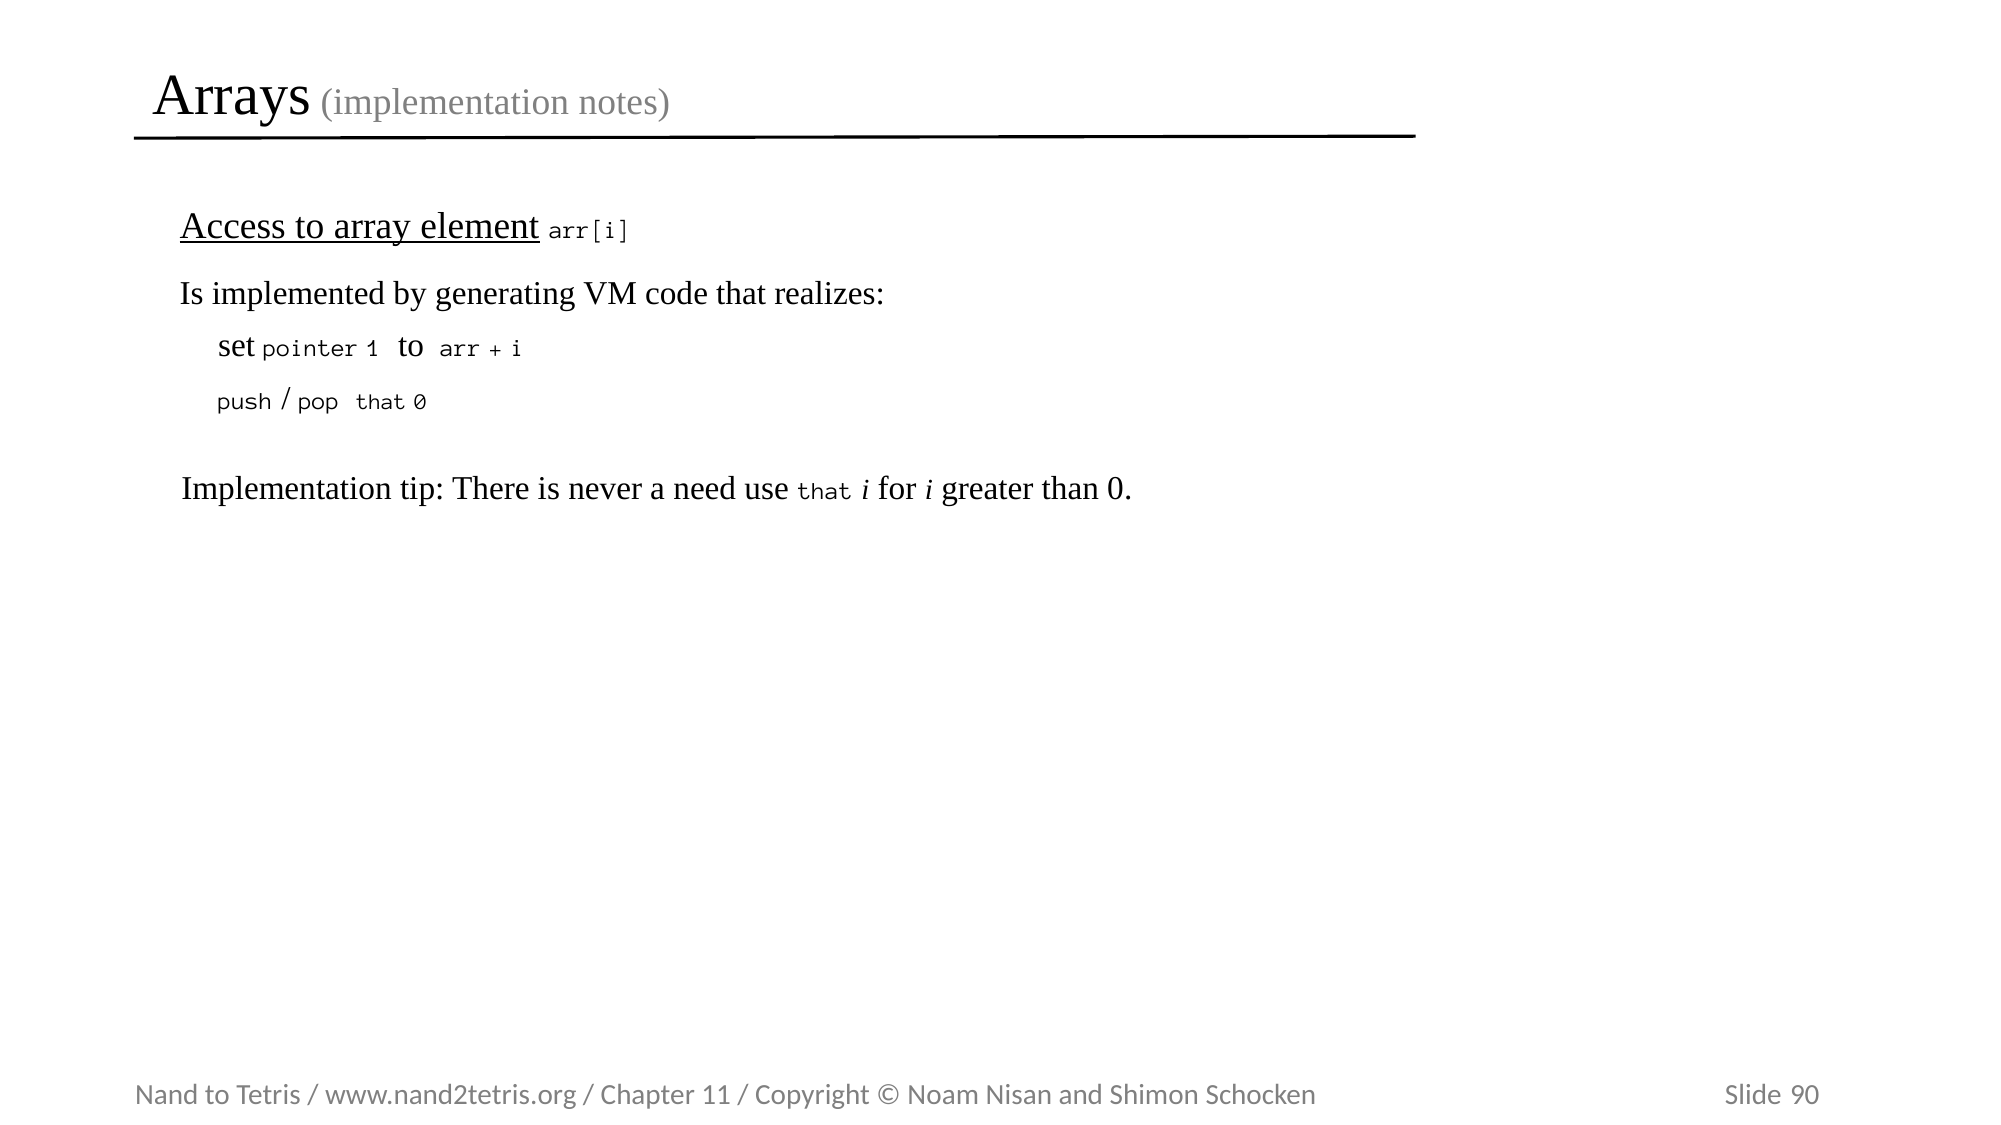

# Arrays (implementation notes)
Access to array element arr[i]
Is implemented by generating VM code that realizes:
set pointer 1  to  arr + i
push / pop  that 0
Implementation tip: There is never a need use that i for i greater than 0.